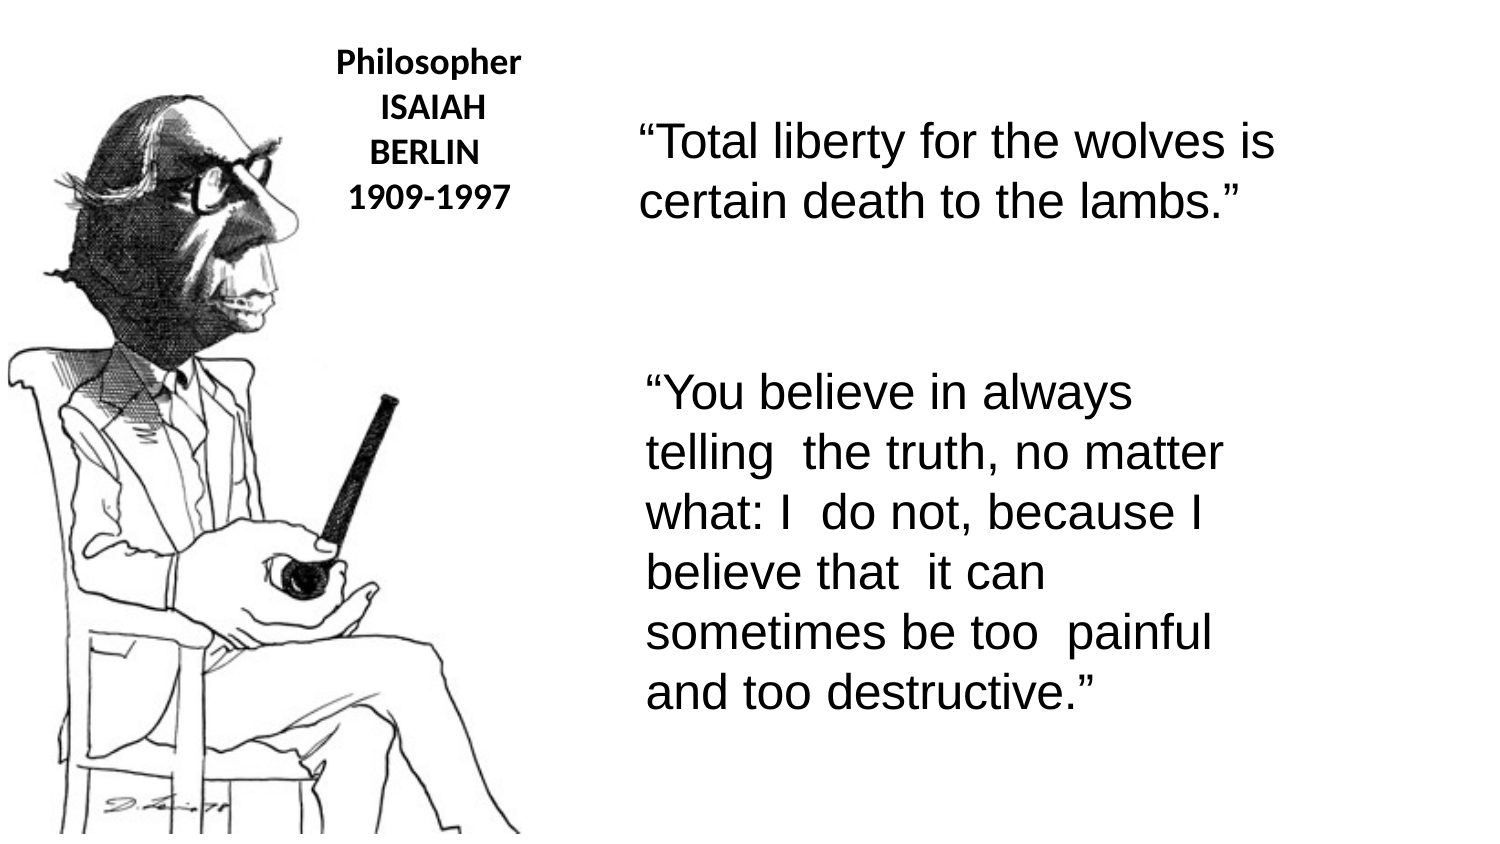

# Philosopher  ISAIAH BERLIN  1909-1997

“Total liberty for the wolves is  certain death to the lambs.”
“You believe in always telling  the truth, no matter what: I  do not, because I believe that  it can sometimes be too  painful and too destructive.”